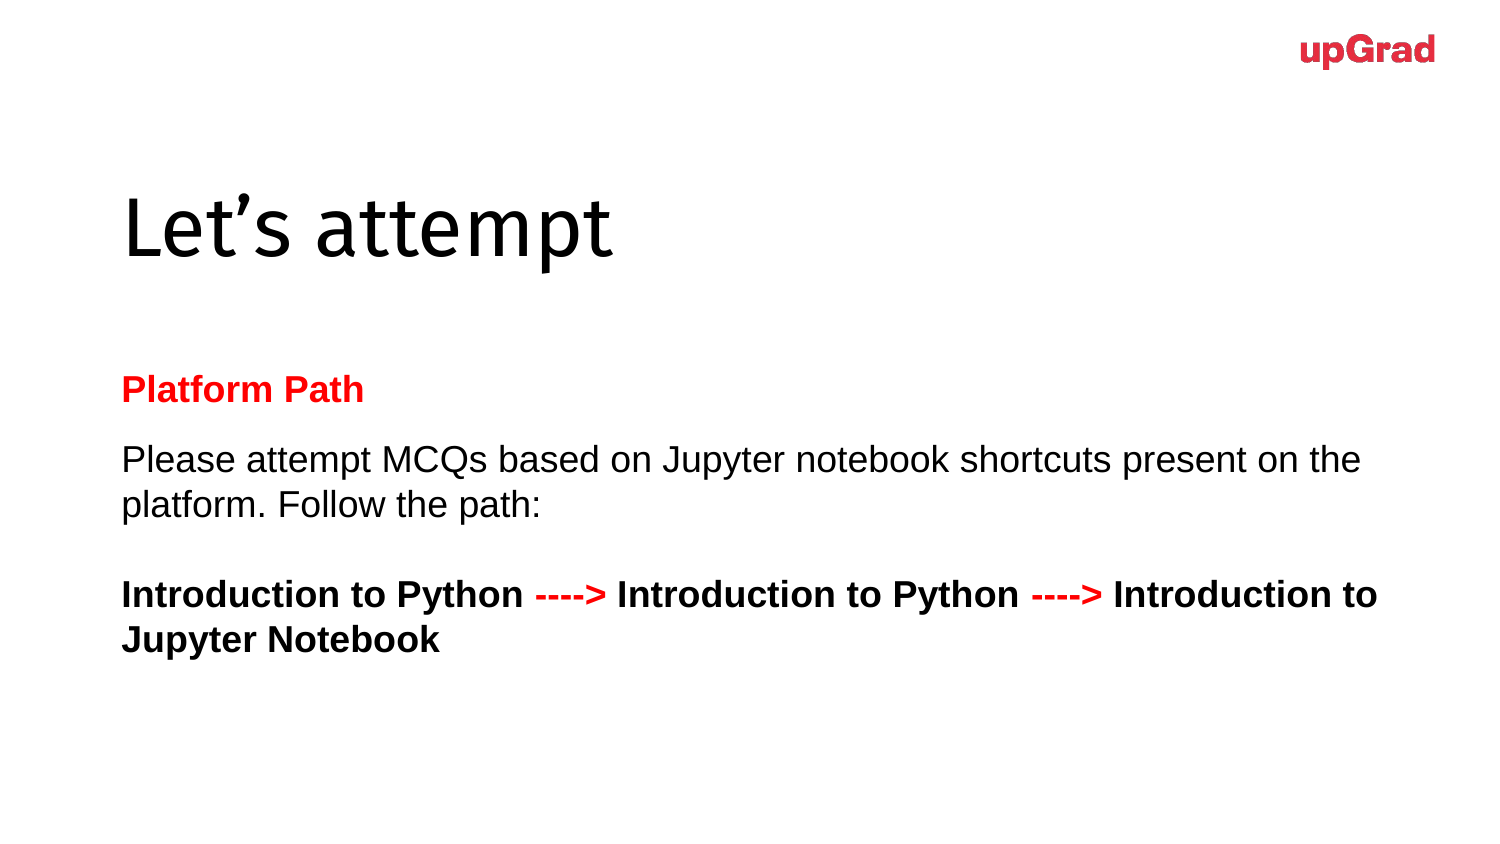

# Let’s attempt

Platform Path
Please attempt MCQs based on Jupyter notebook shortcuts present on the platform. Follow the path:

Introduction to Python ----> Introduction to Python ----> Introduction to Jupyter Notebook